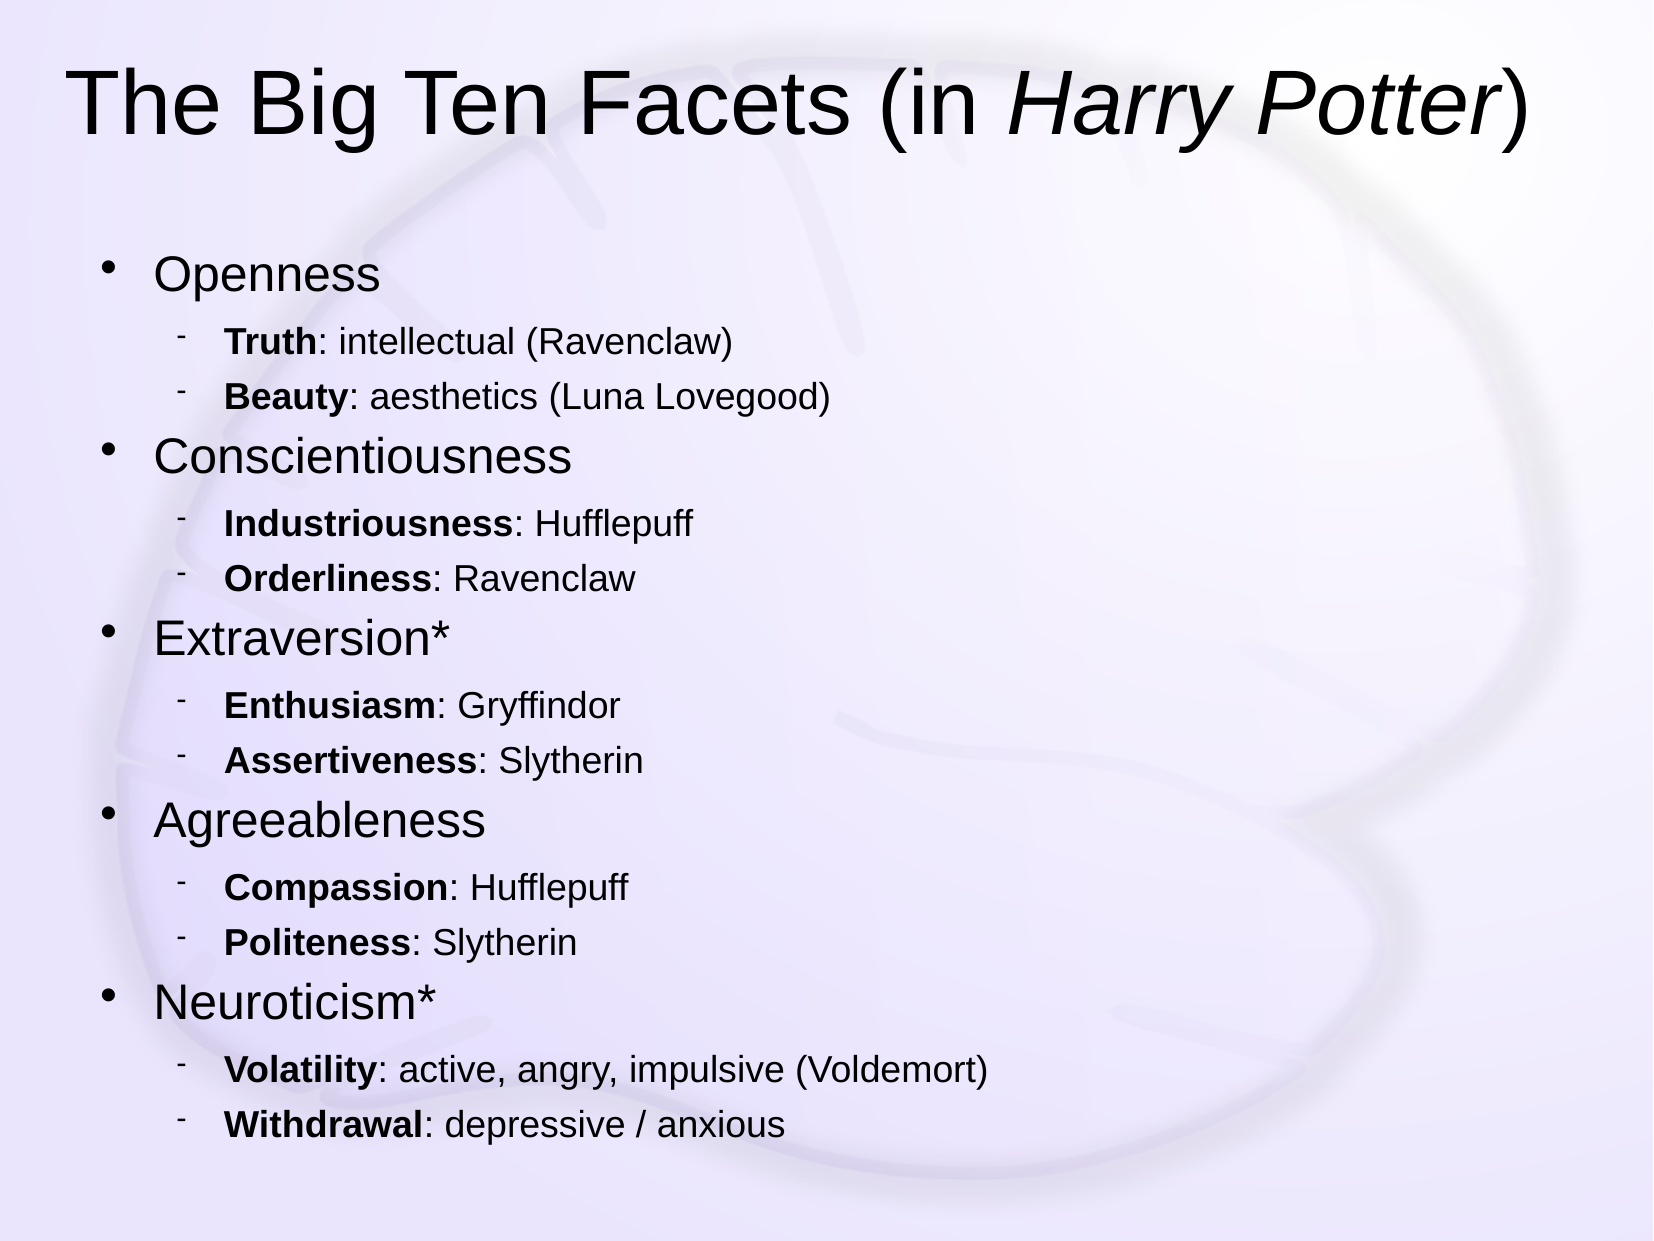

# The Big Ten Facets (in Harry Potter)
Openness
Truth: intellectual (Ravenclaw)
Beauty: aesthetics (Luna Lovegood)
Conscientiousness
Industriousness: Hufflepuff
Orderliness: Ravenclaw
Extraversion*
Enthusiasm: Gryffindor
Assertiveness: Slytherin
Agreeableness
Compassion: Hufflepuff
Politeness: Slytherin
Neuroticism*
Volatility: active, angry, impulsive (Voldemort)
Withdrawal: depressive / anxious